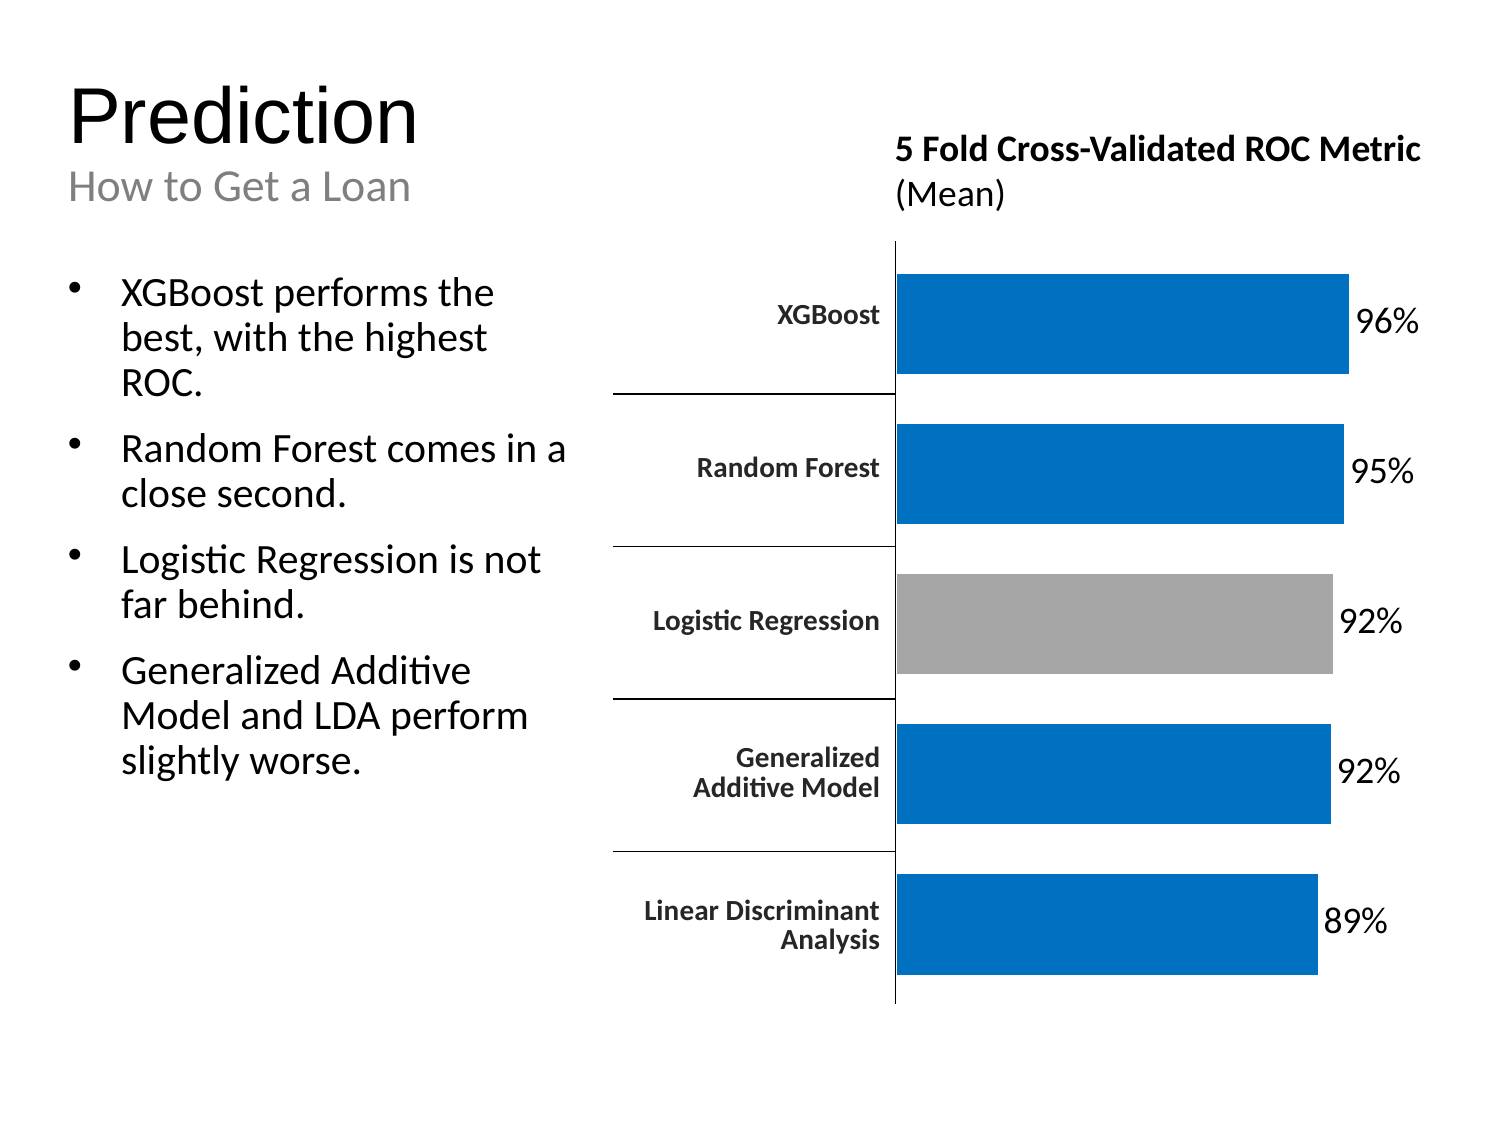

# Prediction
5 Fold Cross-Validated ROC Metric (Mean)
How to Get a Loan
| XGBoost |
| --- |
| Random Forest |
| Logistic Regression |
| Generalized Additive Model |
| Linear Discriminant Analysis |

### Chart

| Category | Description A |
|---|---|
|  | 0.8917 |
|  | 0.9196 |
|  | 0.9234 |
|  | 0.9477 |
|  | 0.9588 |
XGBoost performs the best, with the highest ROC.
Random Forest comes in a close second.
Logistic Regression is not far behind.
Generalized Additive Model and LDA perform slightly worse.